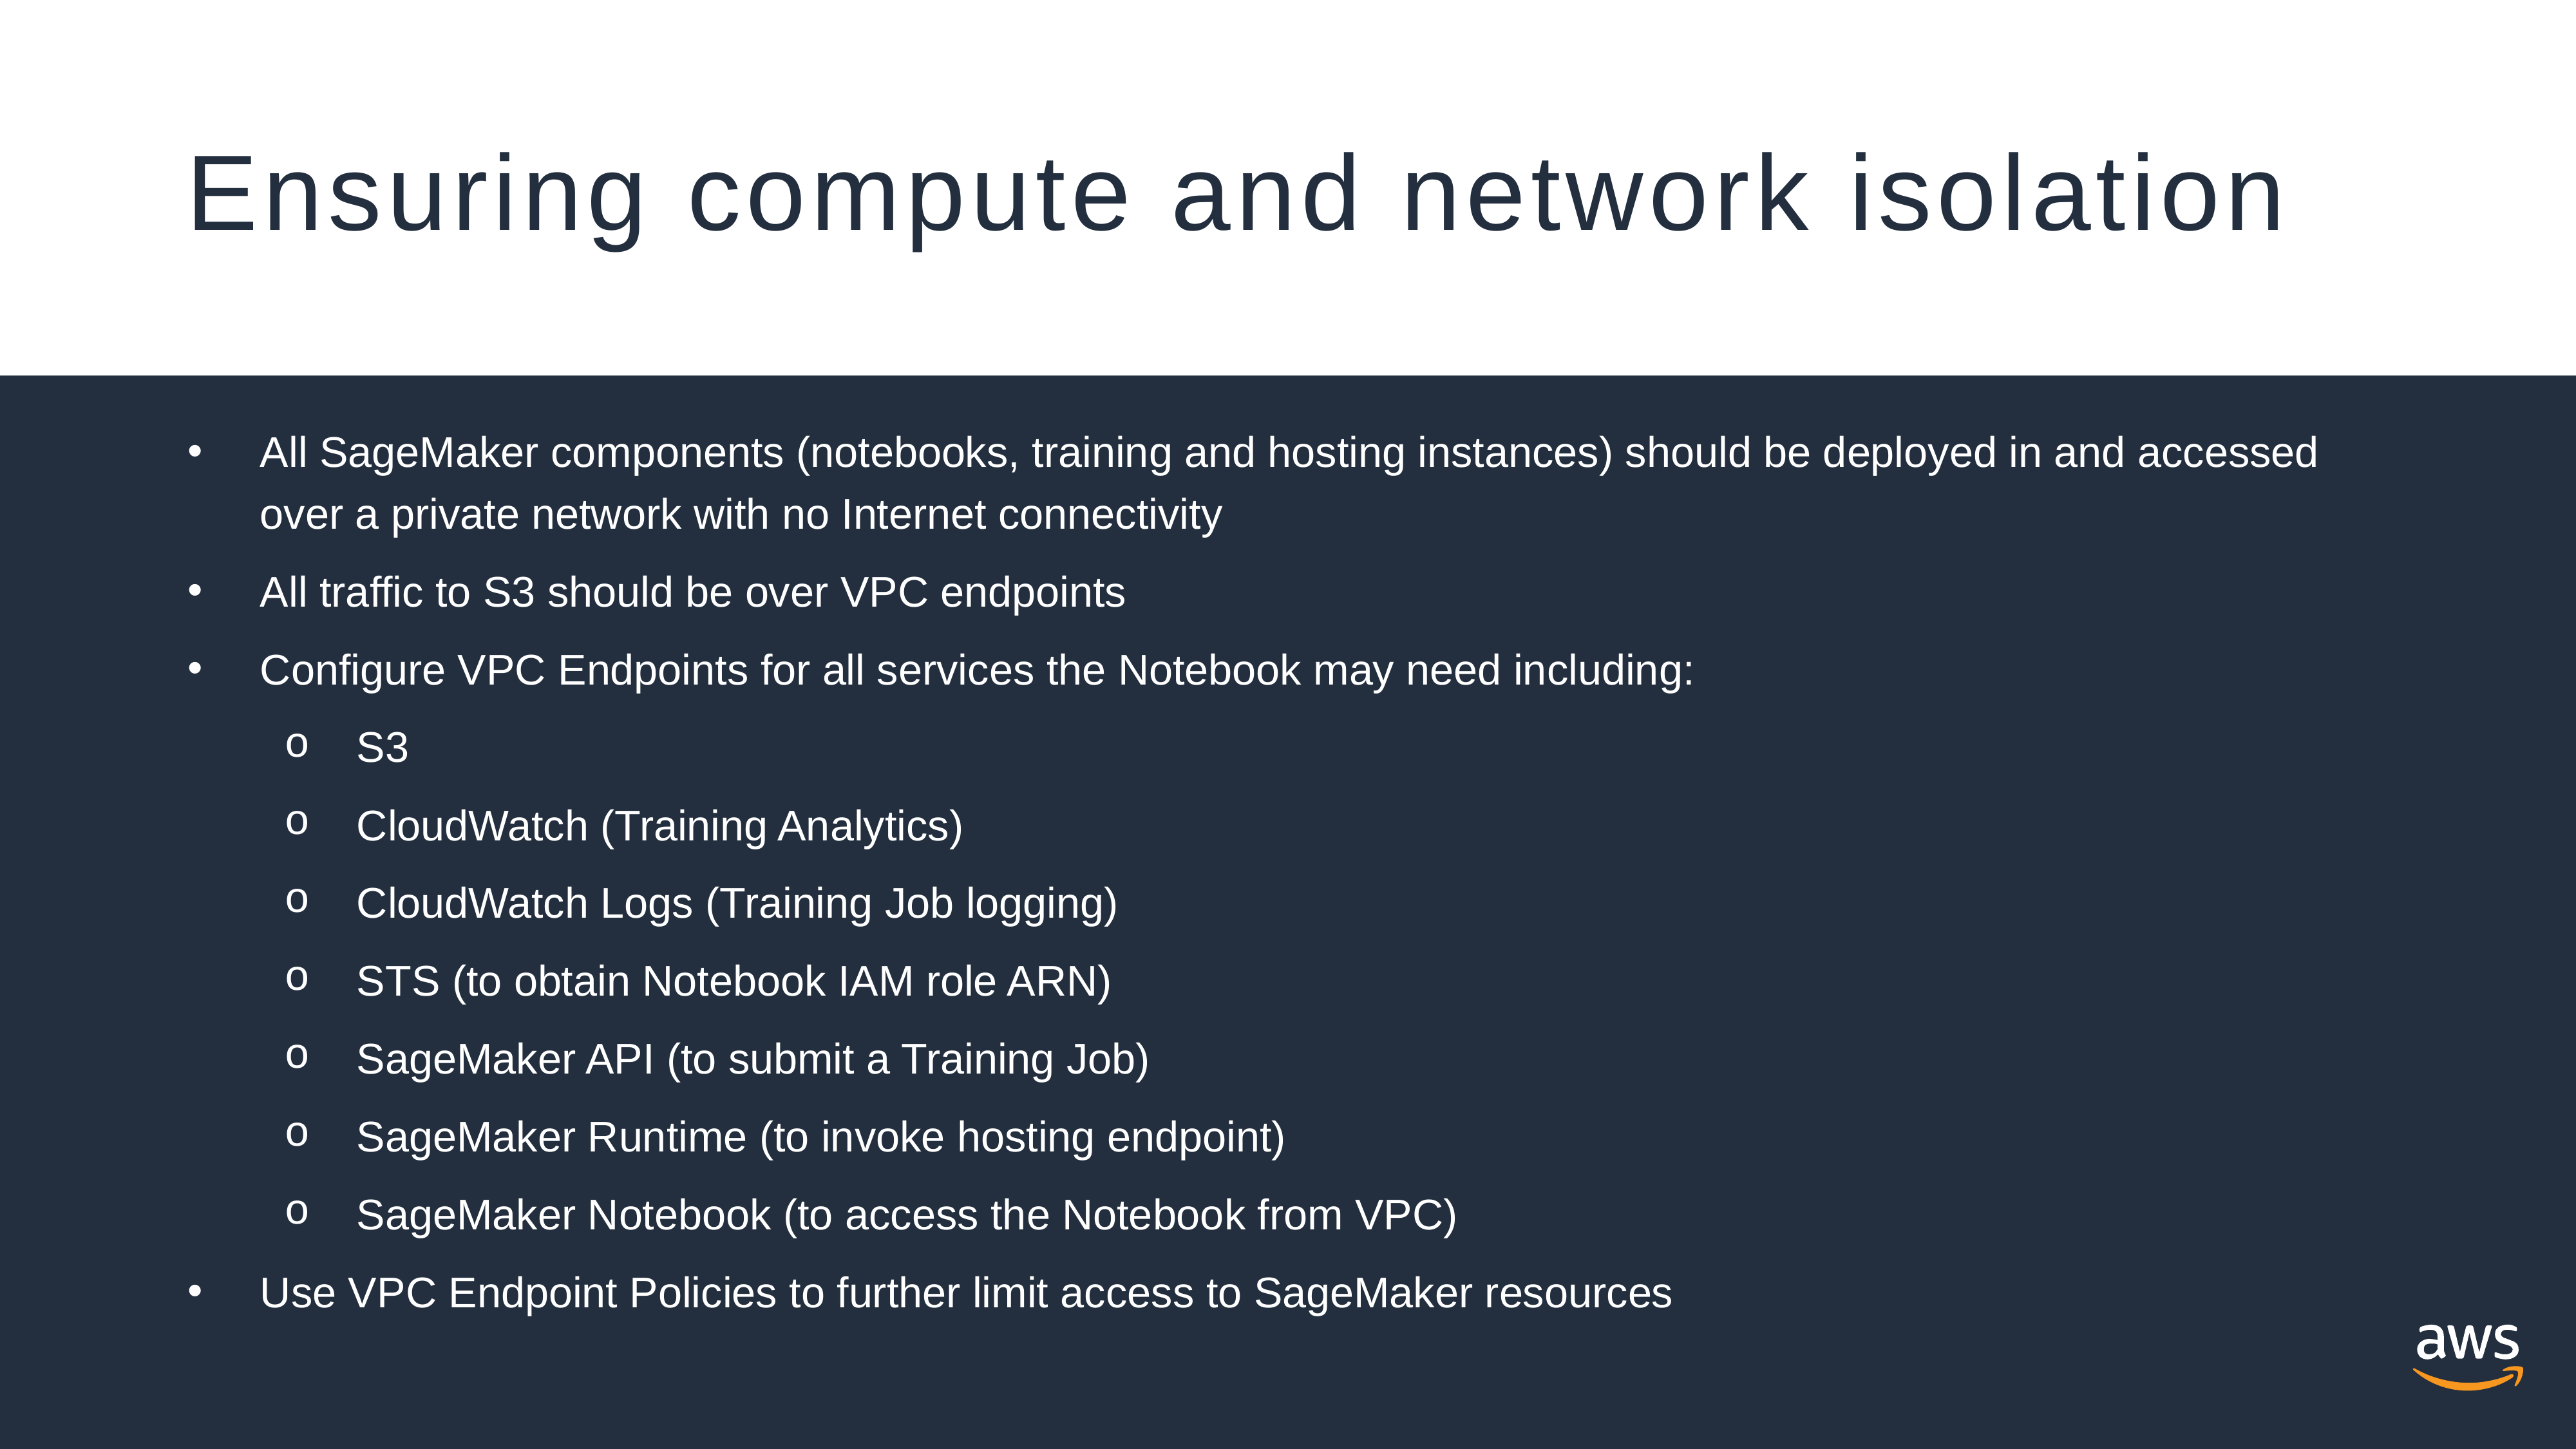

# Ensuring compute and network isolation
All SageMaker components (notebooks, training and hosting instances) should be deployed in and accessed over a private network with no Internet connectivity
All traffic to S3 should be over VPC endpoints
Configure VPC Endpoints for all services the Notebook may need including:
S3
CloudWatch (Training Analytics)
CloudWatch Logs (Training Job logging)
STS (to obtain Notebook IAM role ARN)
SageMaker API (to submit a Training Job)
SageMaker Runtime (to invoke hosting endpoint)
SageMaker Notebook (to access the Notebook from VPC)
Use VPC Endpoint Policies to further limit access to SageMaker resources